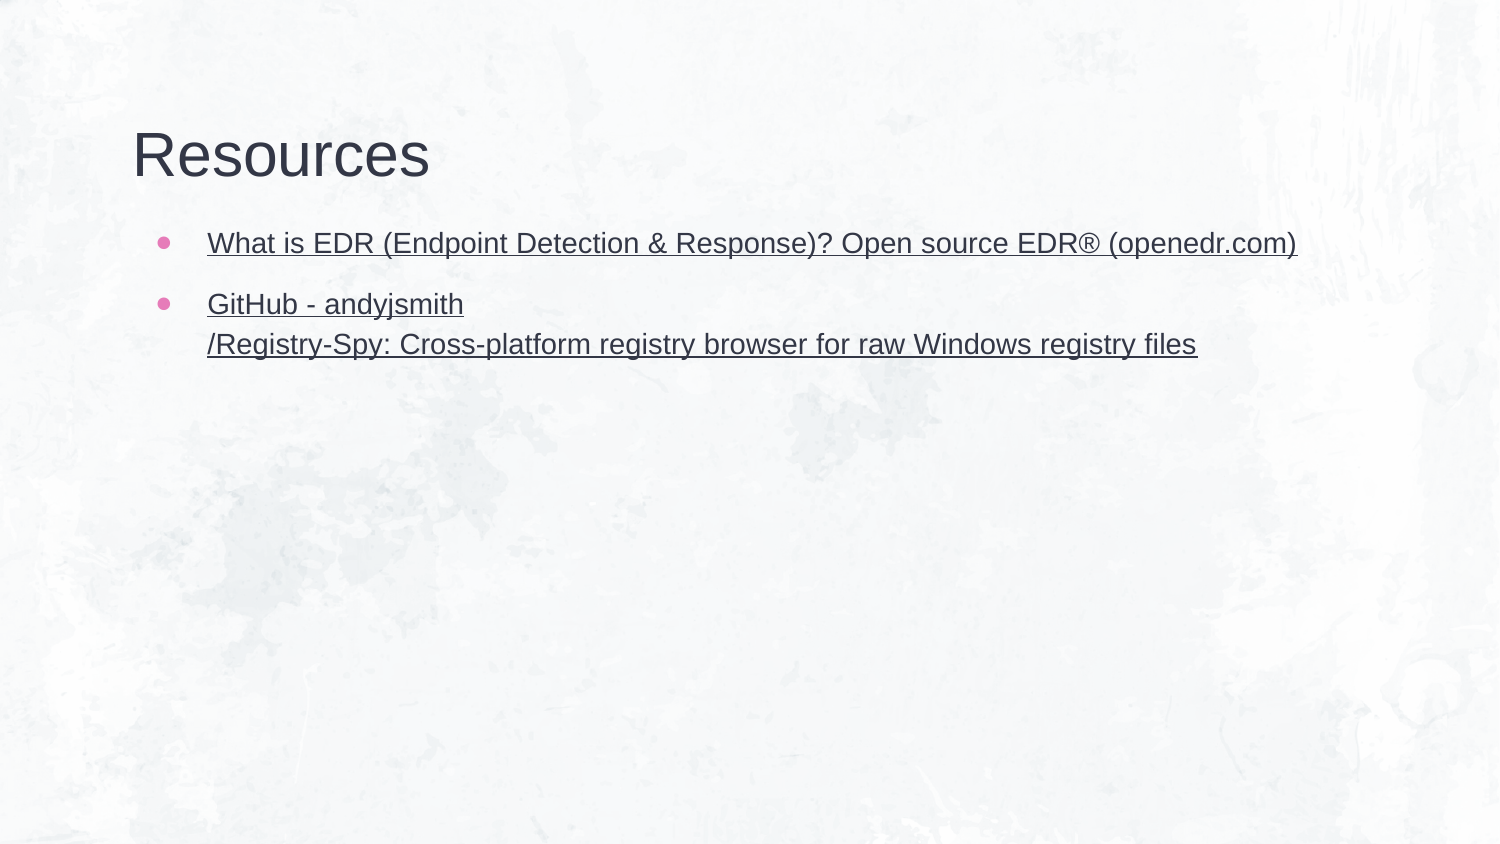

# Resources
What is EDR (Endpoint Detection & Response)? Open source EDR® (openedr.com)
GitHub - andyjsmith/Registry-Spy: Cross-platform registry browser for raw Windows registry files